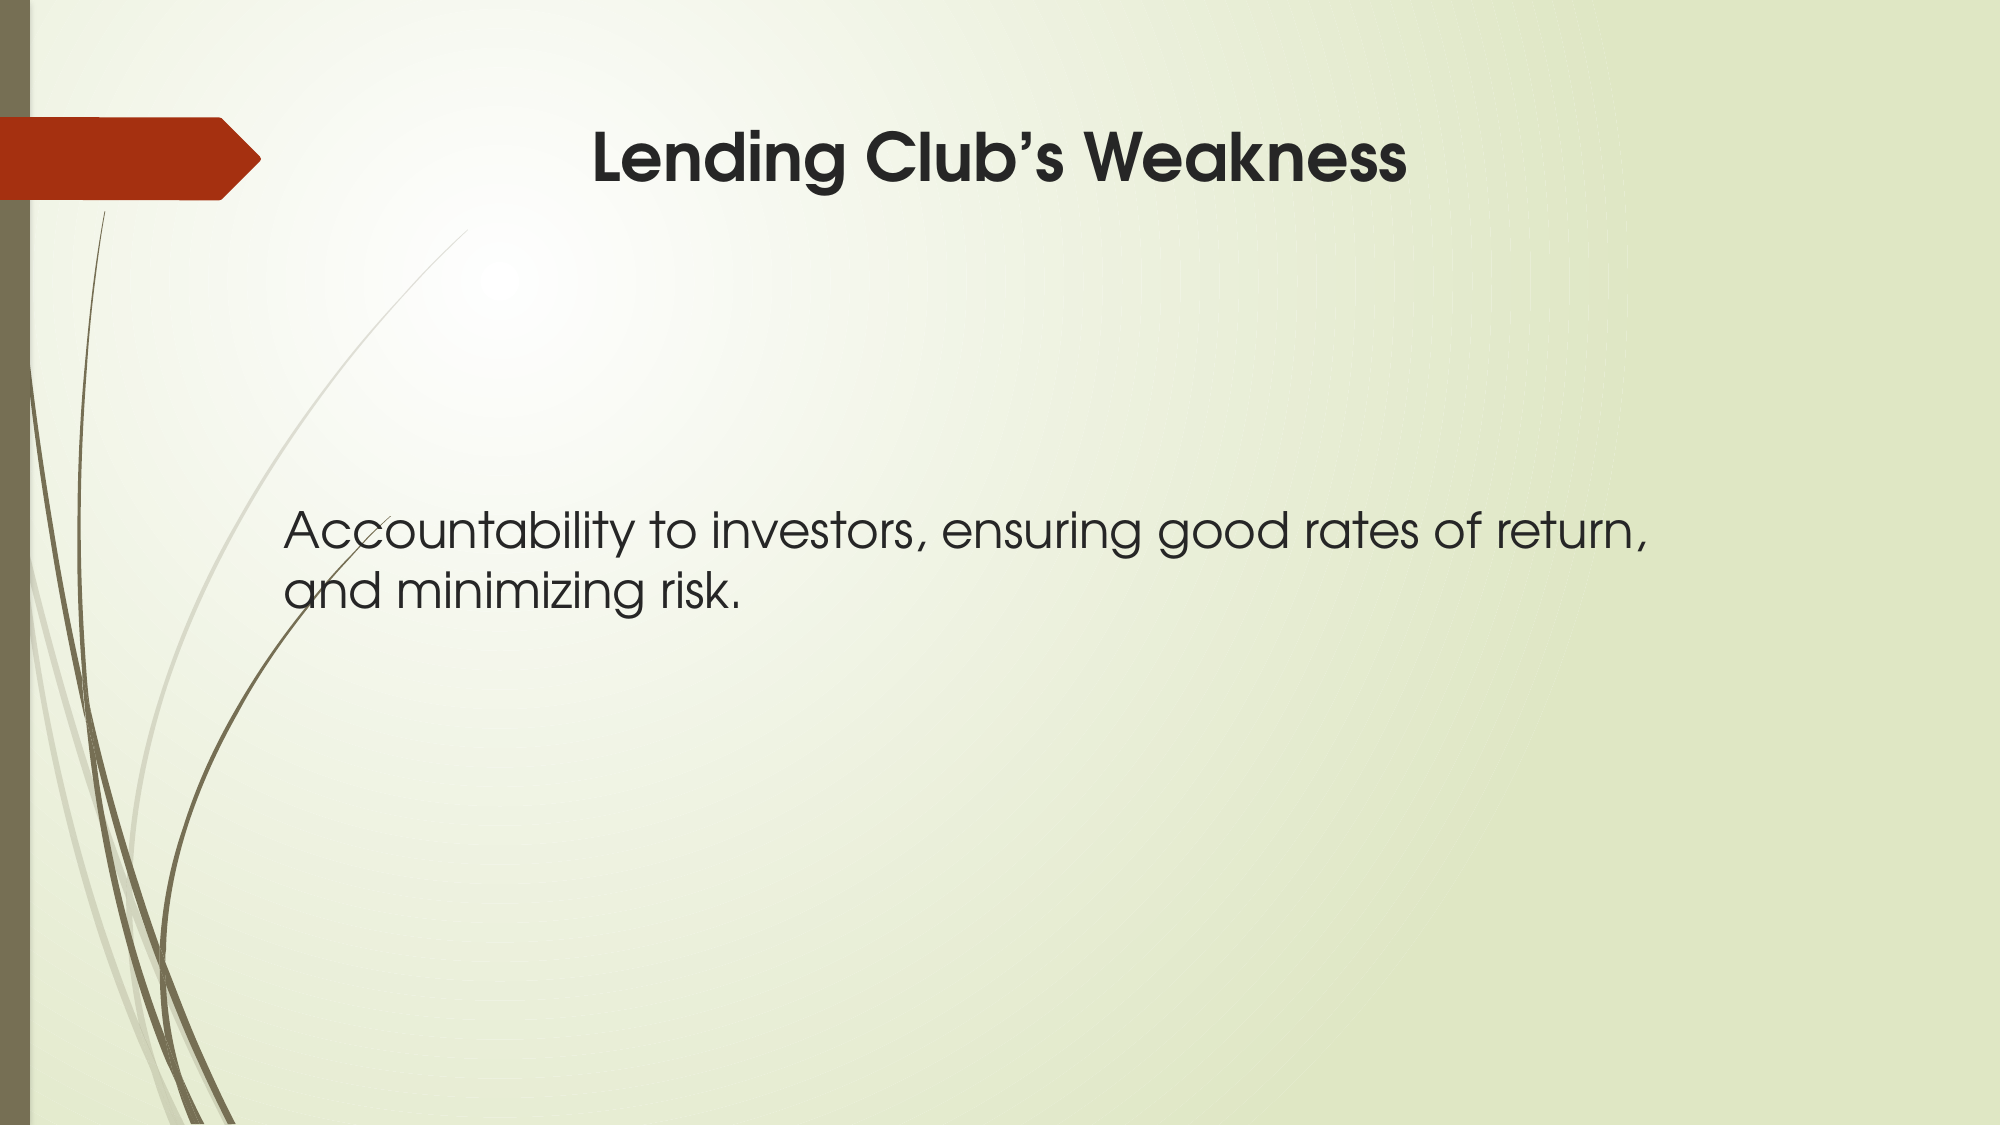

# Lending Club’s Weakness
Accountability to investors, ensuring good rates of return, and minimizing risk.